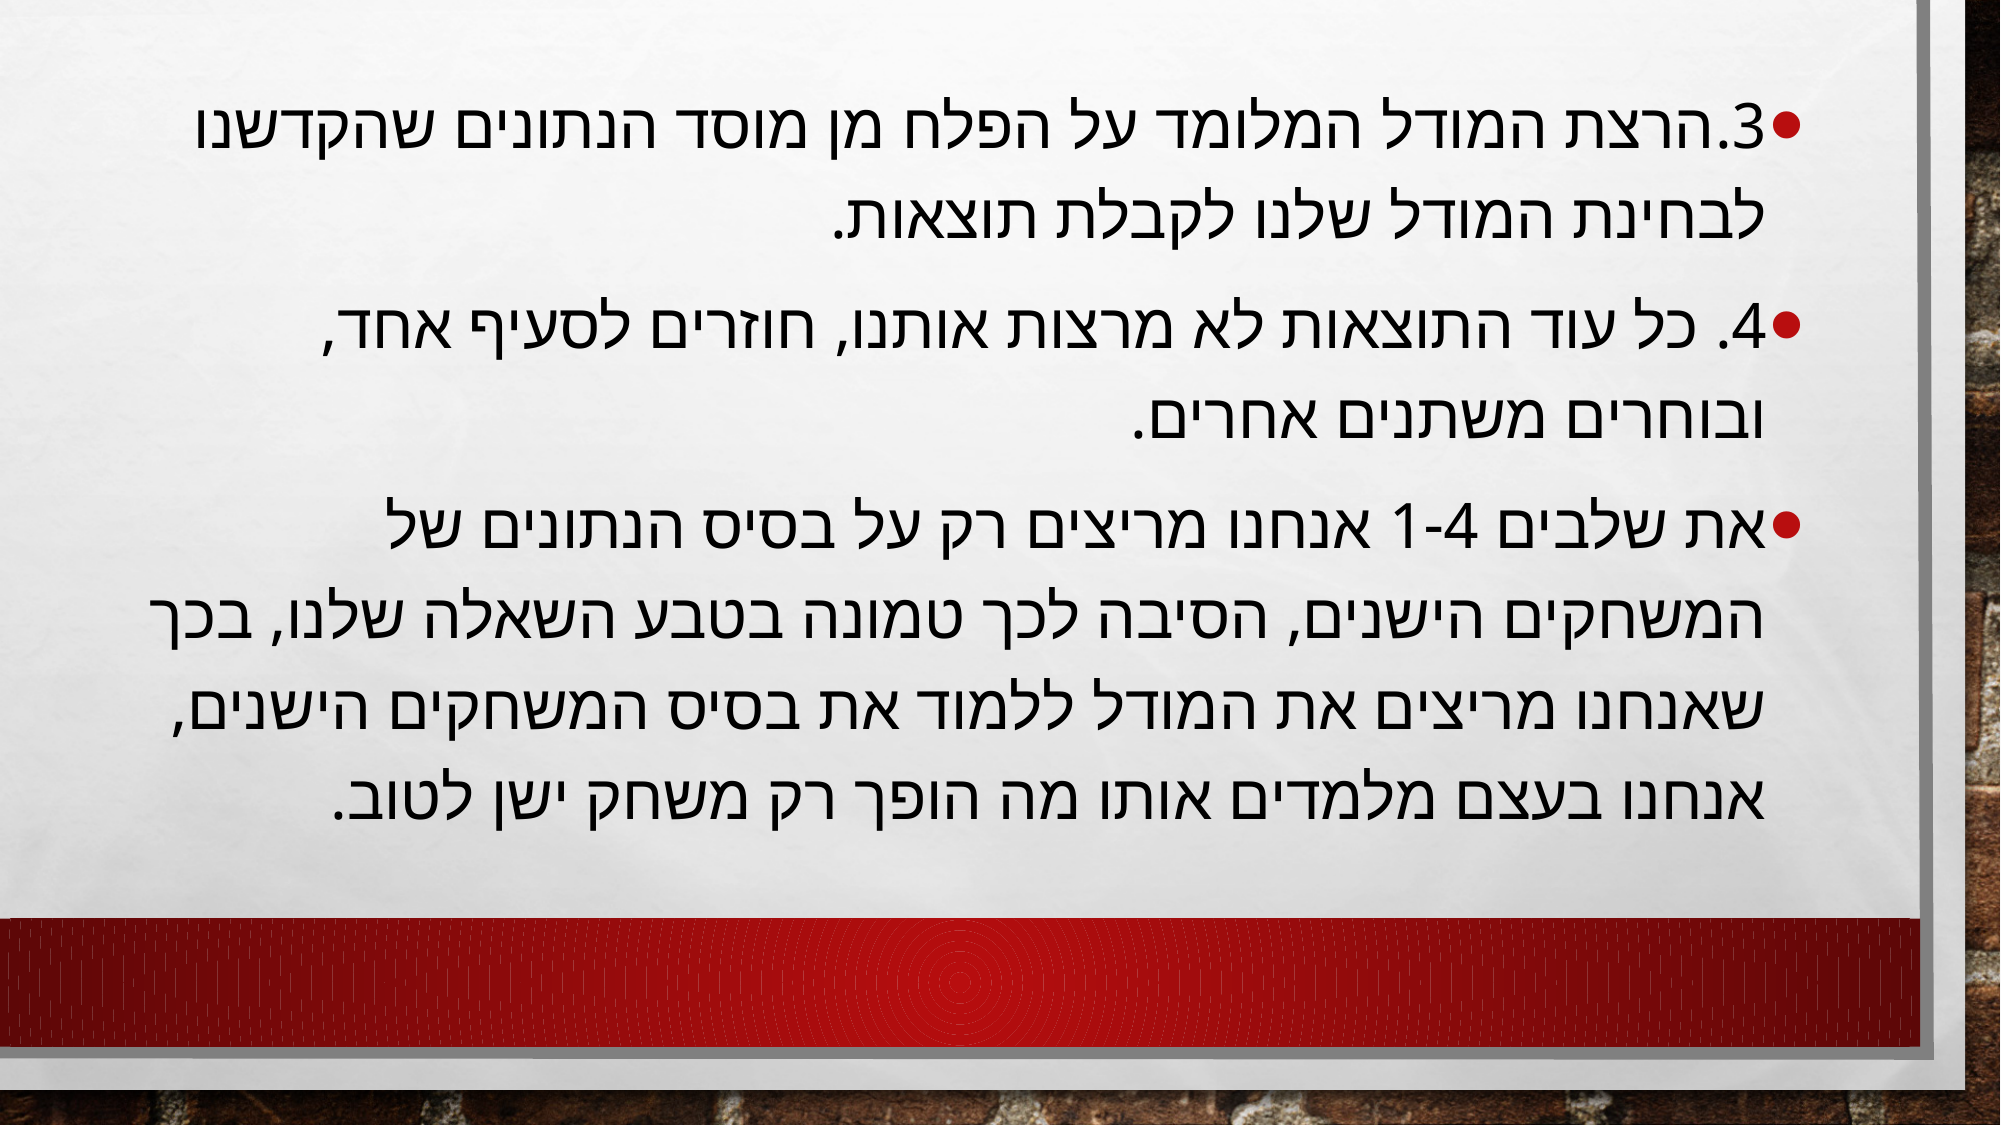

3.הרצת המודל המלומד על הפלח מן מוסד הנתונים שהקדשנו לבחינת המודל שלנו לקבלת תוצאות.
4. כל עוד התוצאות לא מרצות אותנו, חוזרים לסעיף אחד, ובוחרים משתנים אחרים.
את שלבים 1-4 אנחנו מריצים רק על בסיס הנתונים של המשחקים הישנים, הסיבה לכך טמונה בטבע השאלה שלנו, בכך שאנחנו מריצים את המודל ללמוד את בסיס המשחקים הישנים, אנחנו בעצם מלמדים אותו מה הופך רק משחק ישן לטוב.